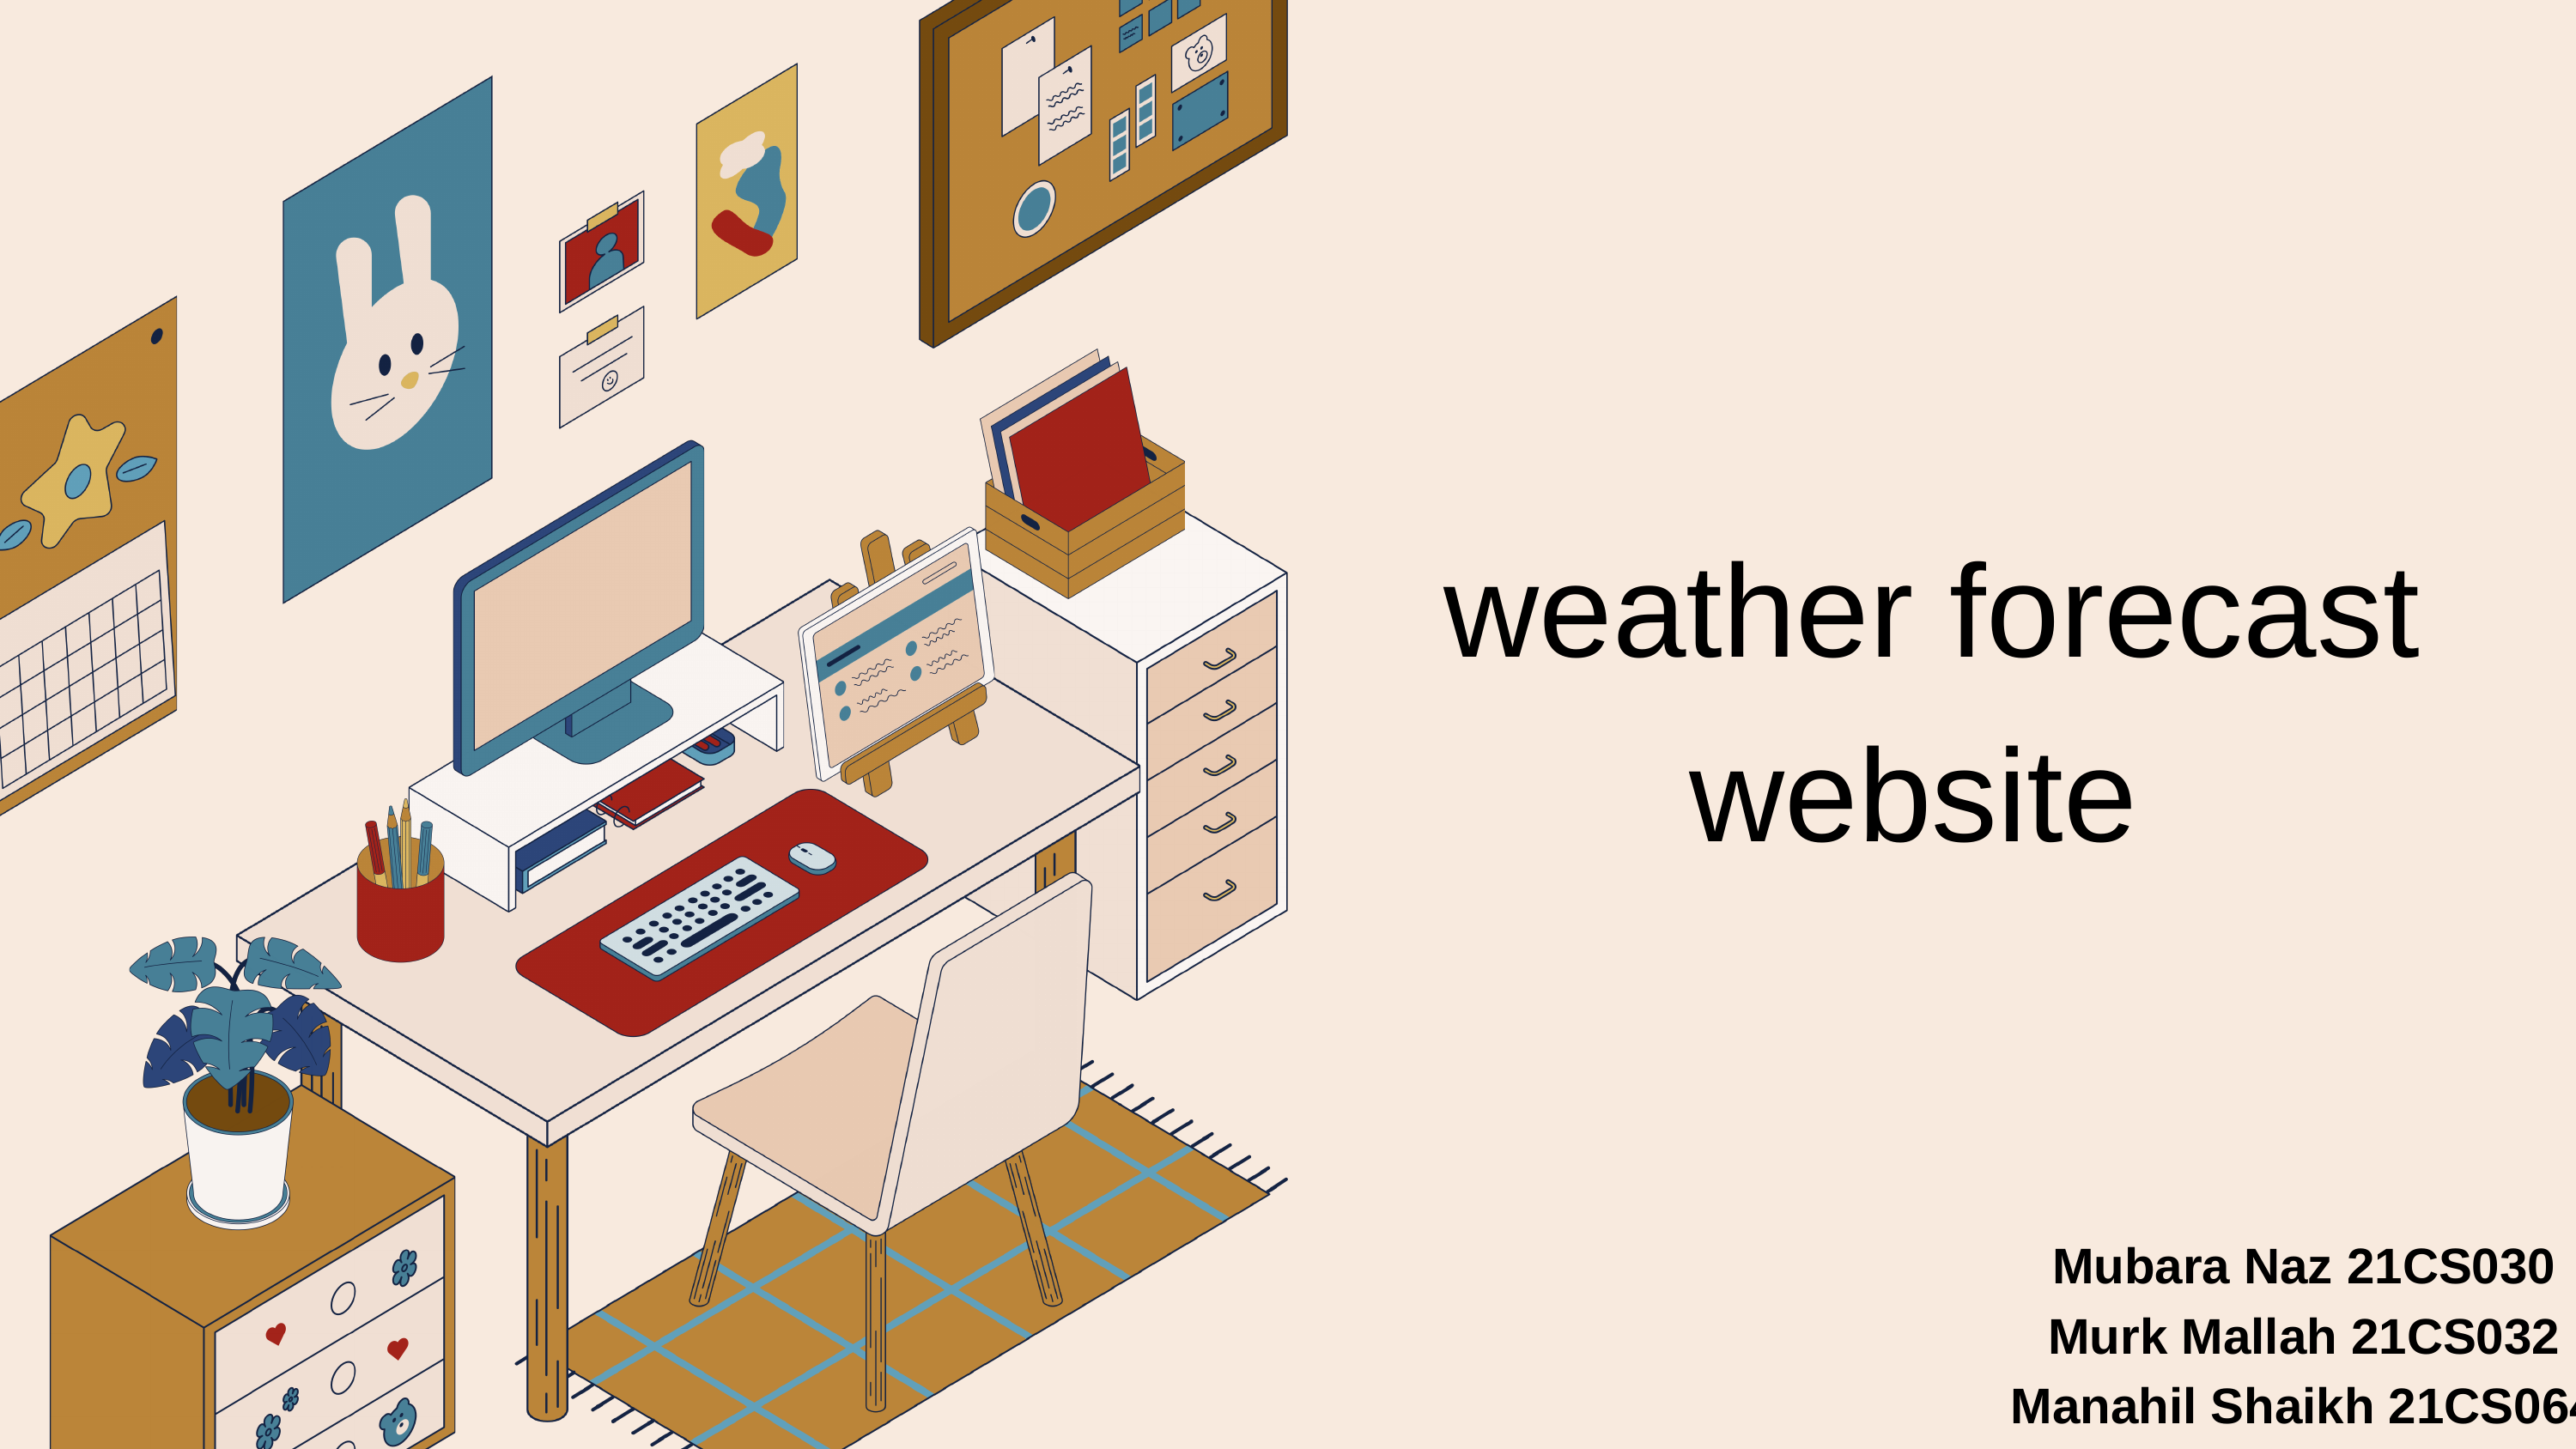

weather forecast
website

Mubara Naz 21CS030
Murk Mallah 21CS032
Manahil Shaikh 21CS064